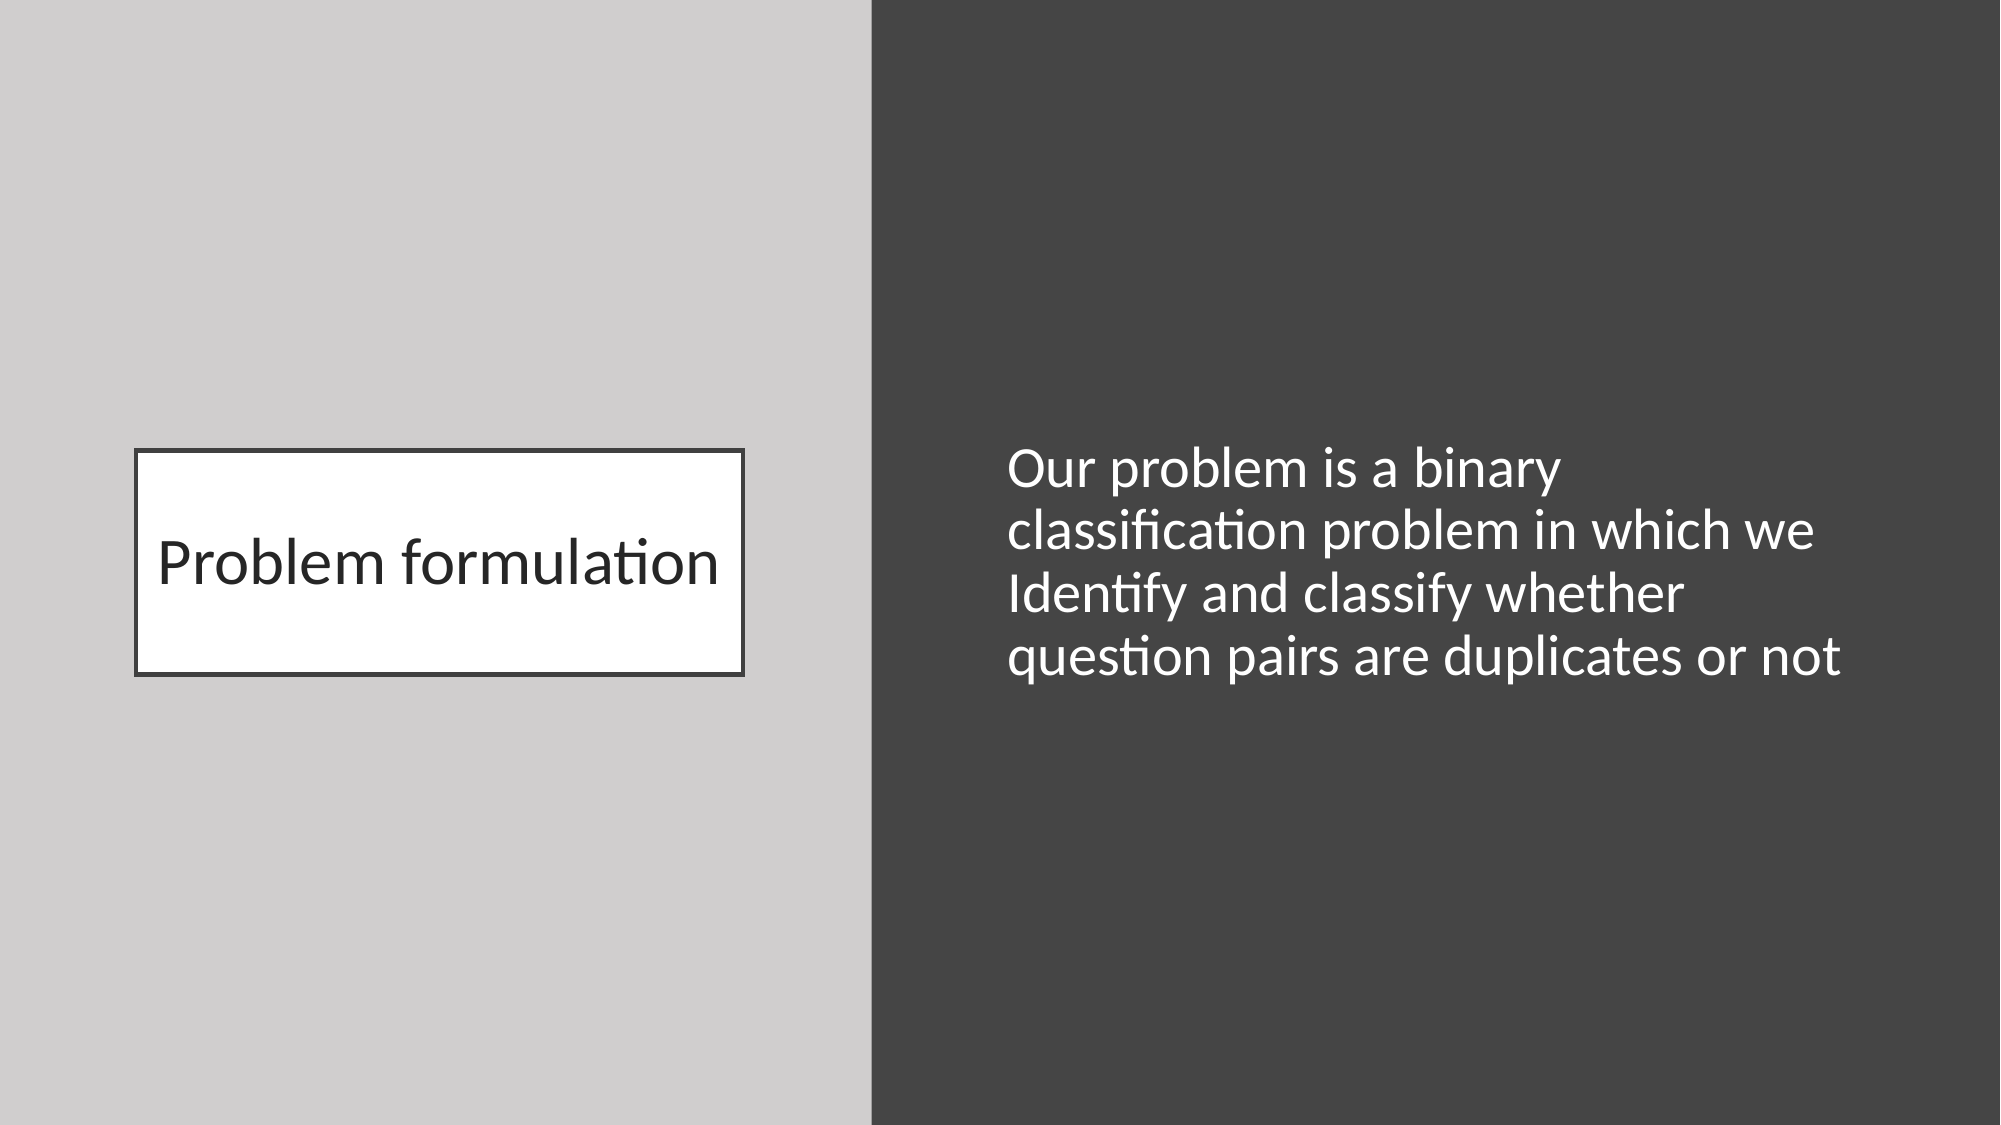

Our problem is a binary classification problem in which we Identify and classify whether question pairs are duplicates or not
# Problem formulation